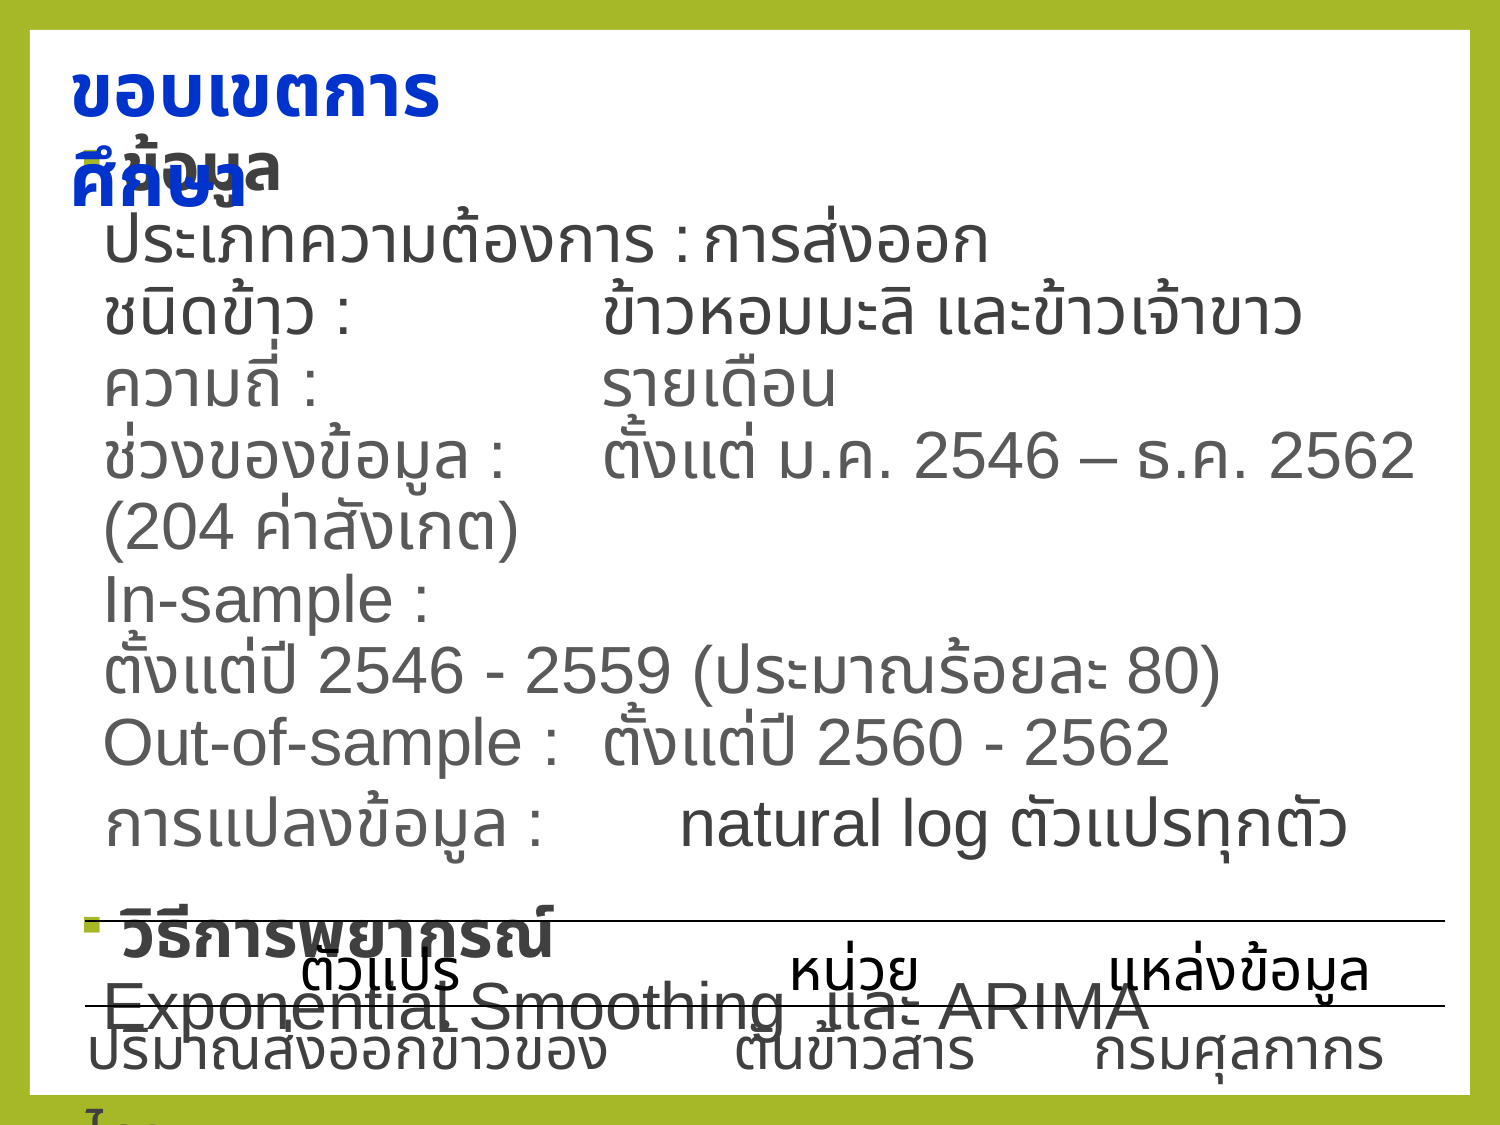

ขอบเขตการศึกษา
 ข้อมูล
ประเภทความต้องการ :	การส่งออก
ชนิดข้าว :	ข้าวหอมมะลิ และข้าวเจ้าขาว
ความถี่ :	รายเดือน
ช่วงของข้อมูล :	ตั้งแต่ ม.ค. 2546 – ธ.ค. 2562 (204 ค่าสังเกต)
In-sample :	ตั้งแต่ปี 2546 - 2559 (ประมาณร้อยละ 80)
Out-of-sample :	ตั้งแต่ปี 2560 - 2562
การแปลงข้อมูล :	natural log ตัวแปรทุกตัว

 วิธีการพยากรณ์
Exponential Smoothing  และ ARIMA
| ตัวแปร | หน่วย | แหล่งข้อมูล |
| --- | --- | --- |
| ปริมาณส่งออกข้าวของไทย | ตันข้าวสาร | กรมศุลกากร |